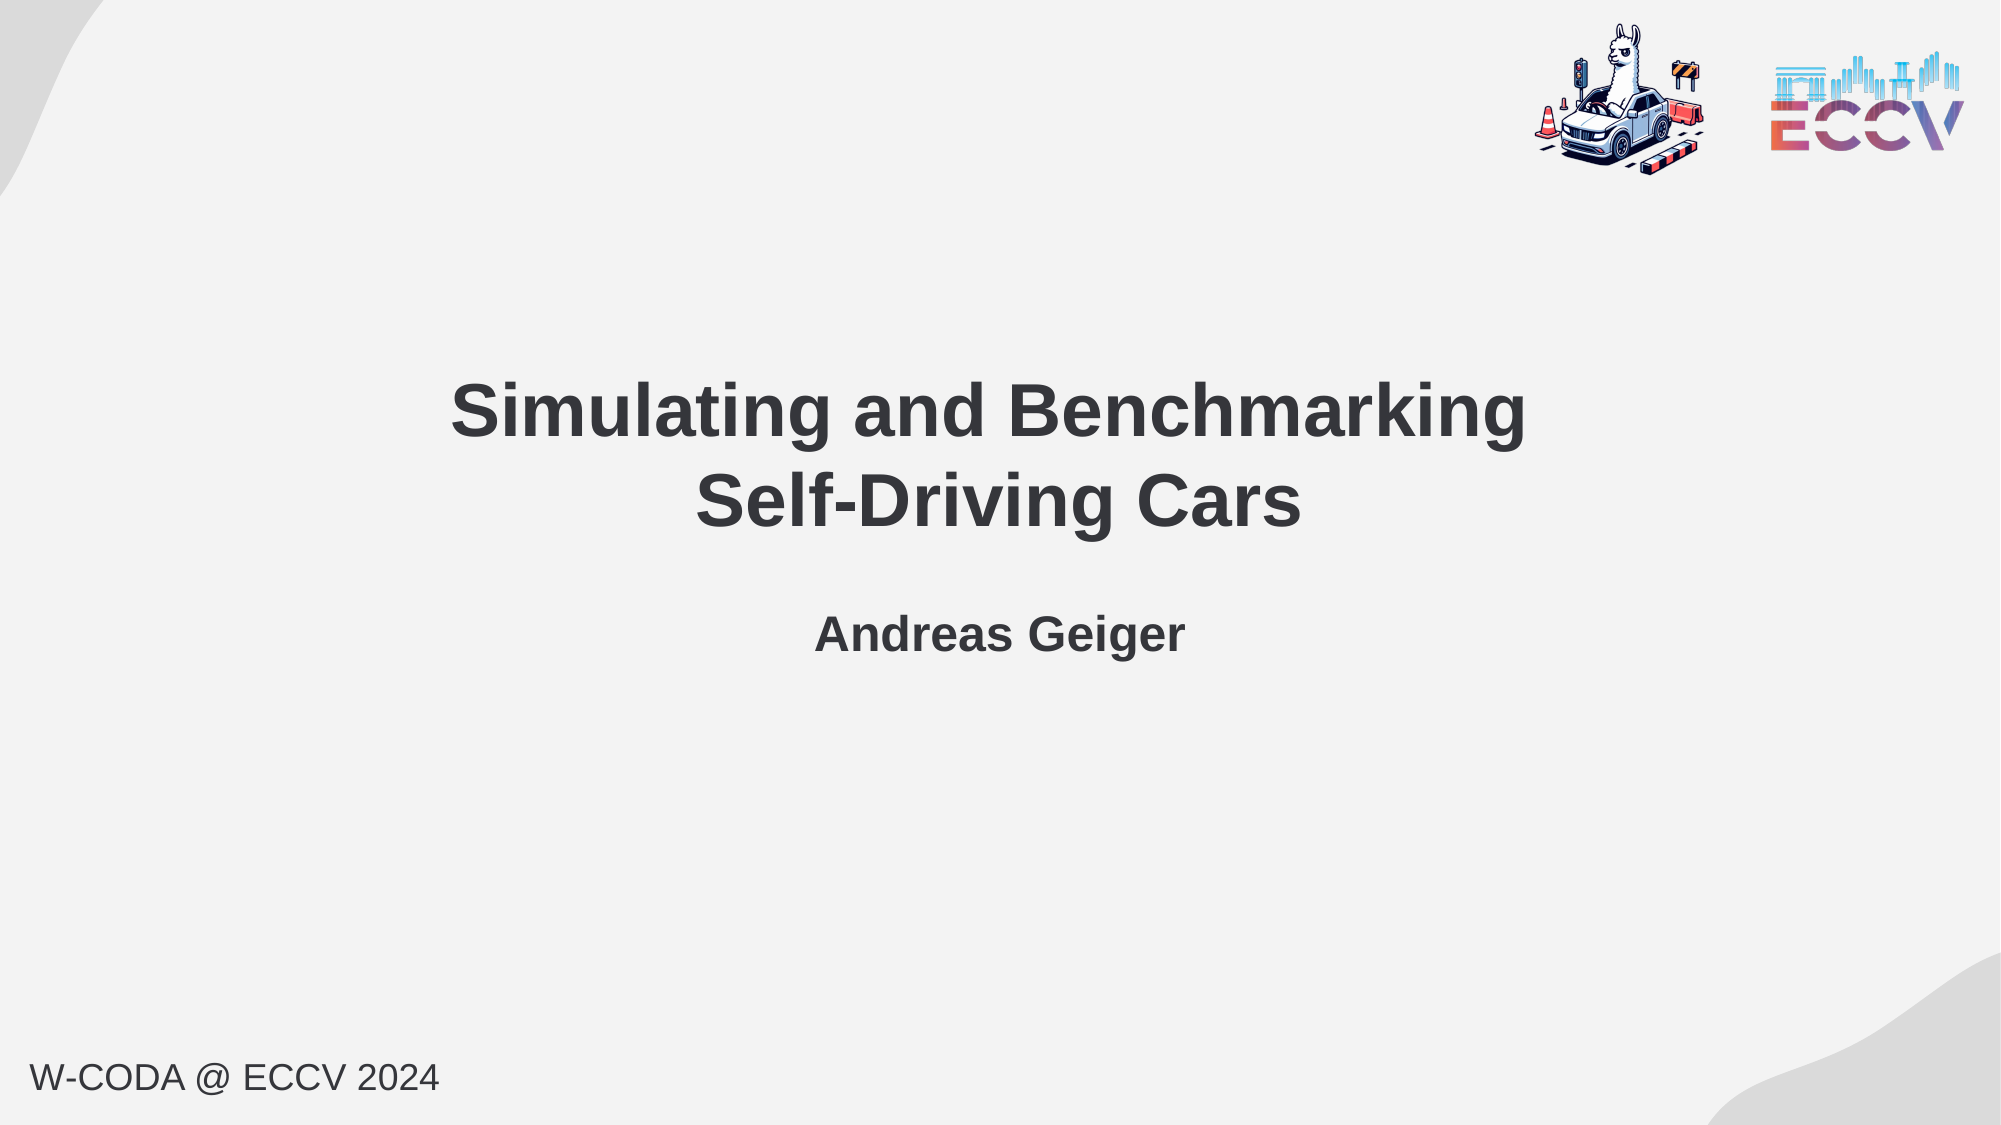

# Simulating and Benchmarking Self-Driving Cars Andreas Geiger